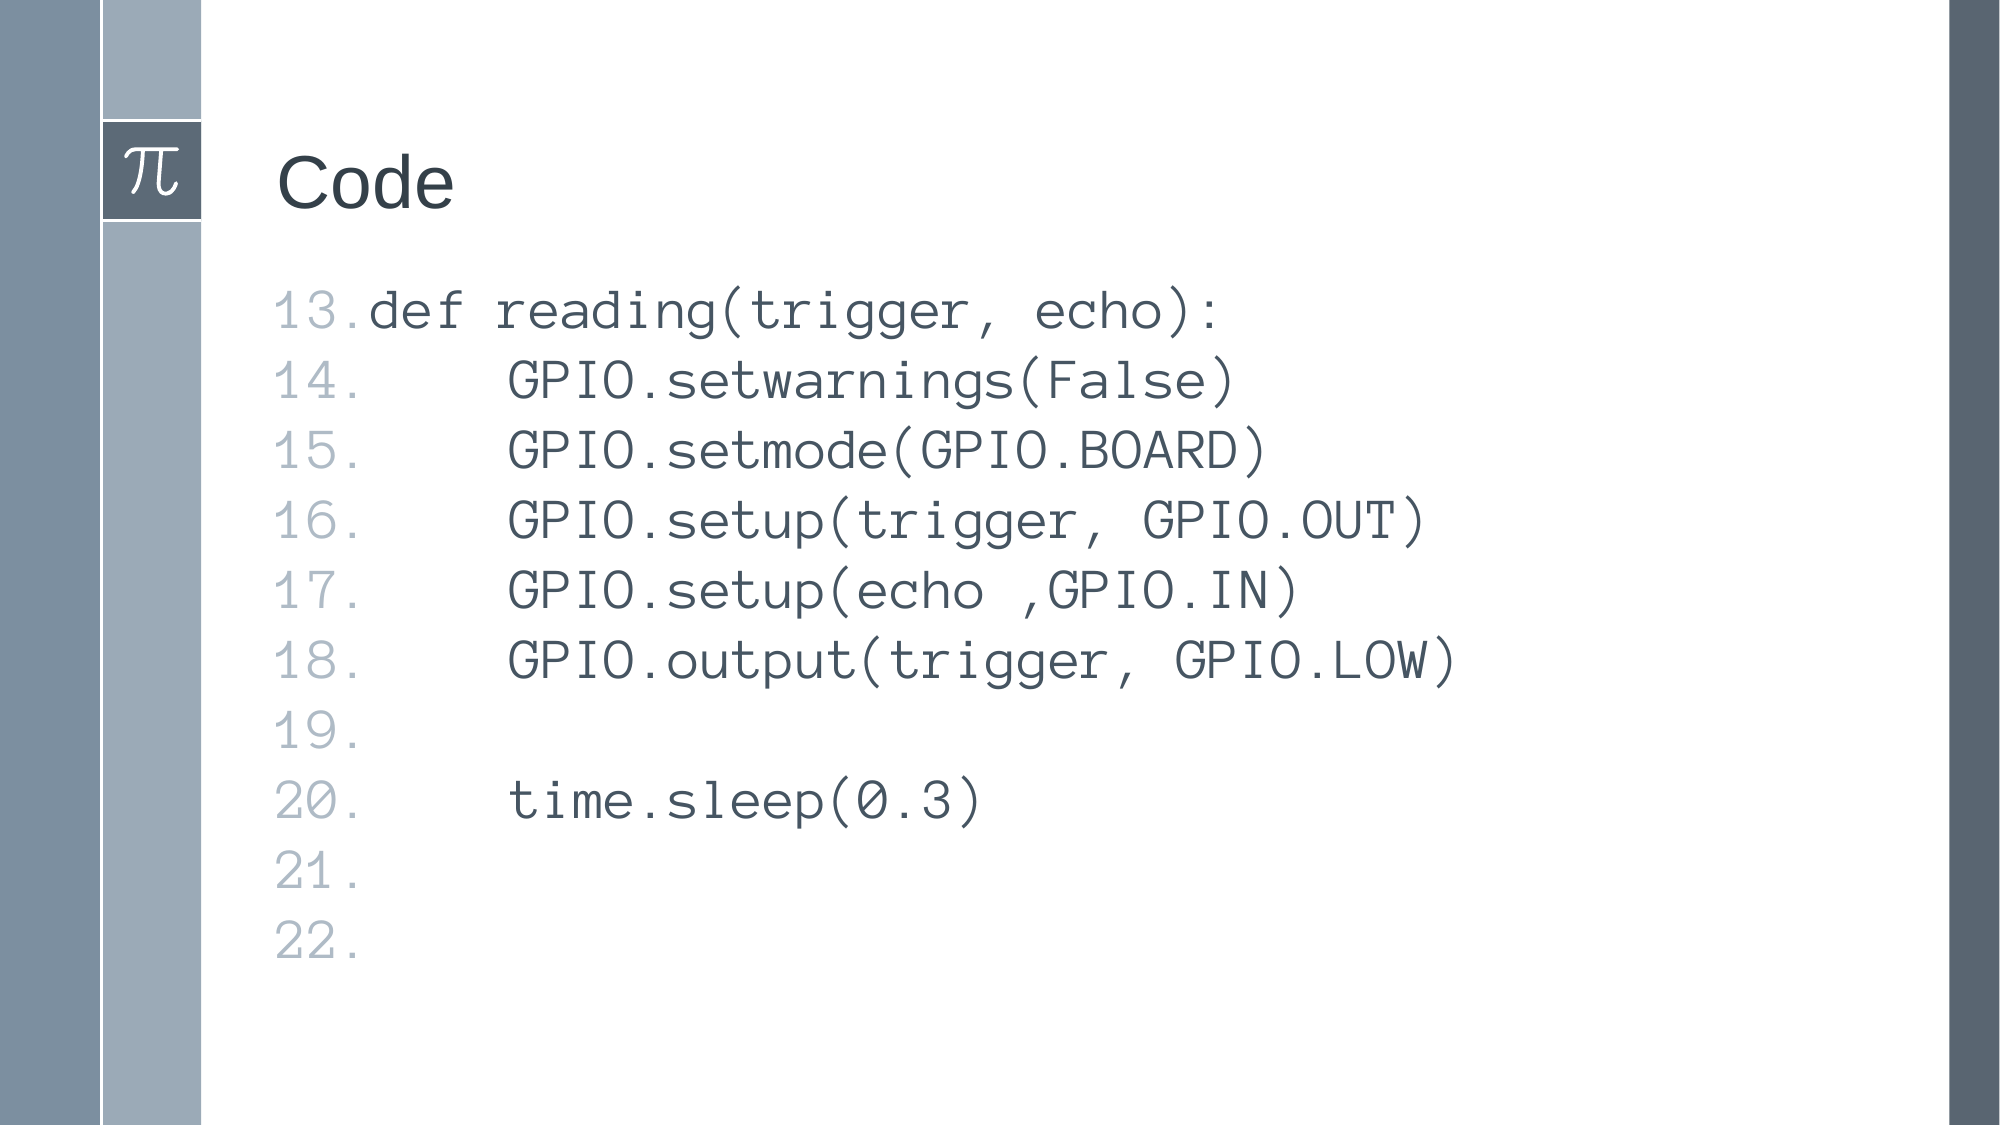

# Code
def reading(trigger, echo):
	GPIO.setwarnings(False)
	GPIO.setmode(GPIO.BOARD)
	GPIO.setup(trigger, GPIO.OUT)
	GPIO.setup(echo ,GPIO.IN)
	GPIO.output(trigger, GPIO.LOW)

	time.sleep(0.3)